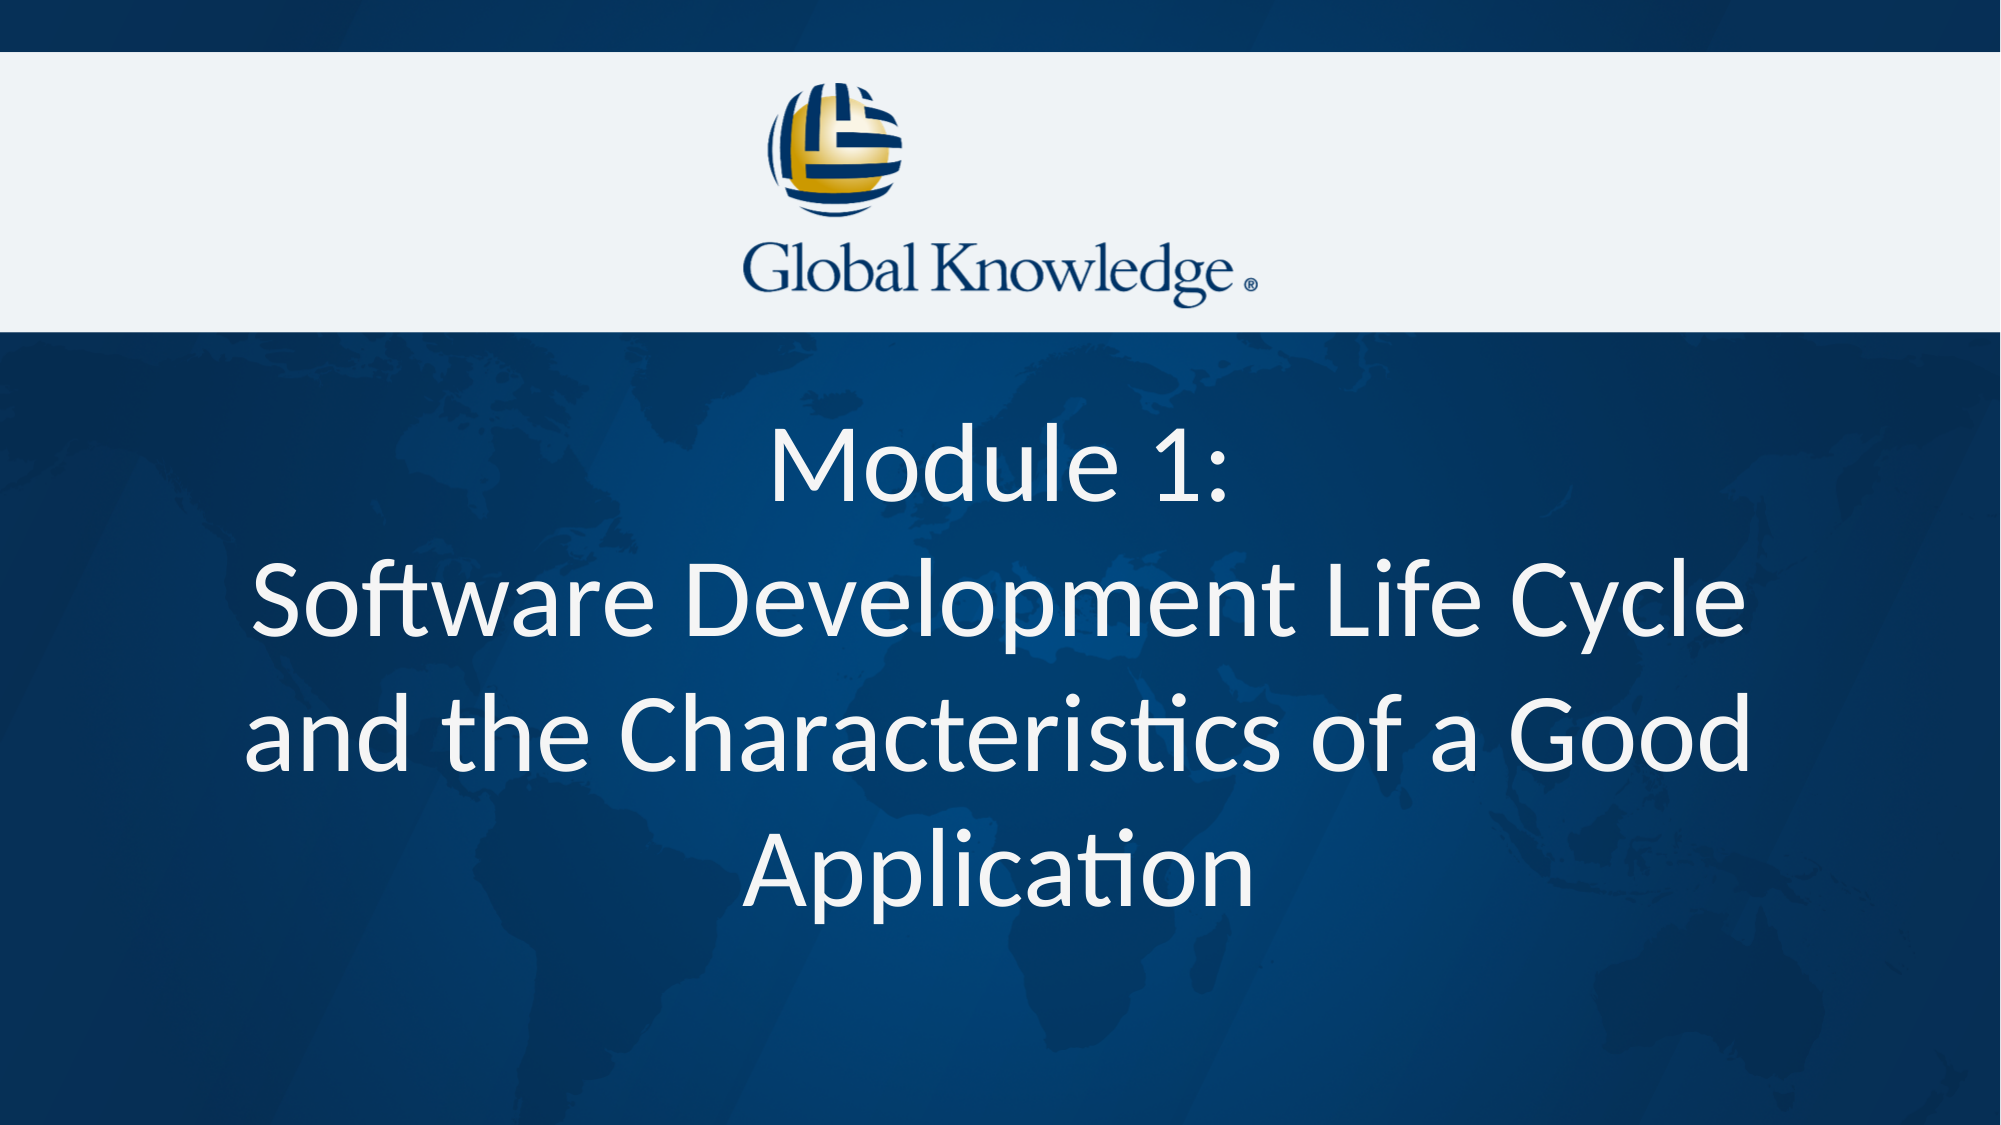

# Module 1: Software Development Life Cycle and the Characteristics of a Good Application